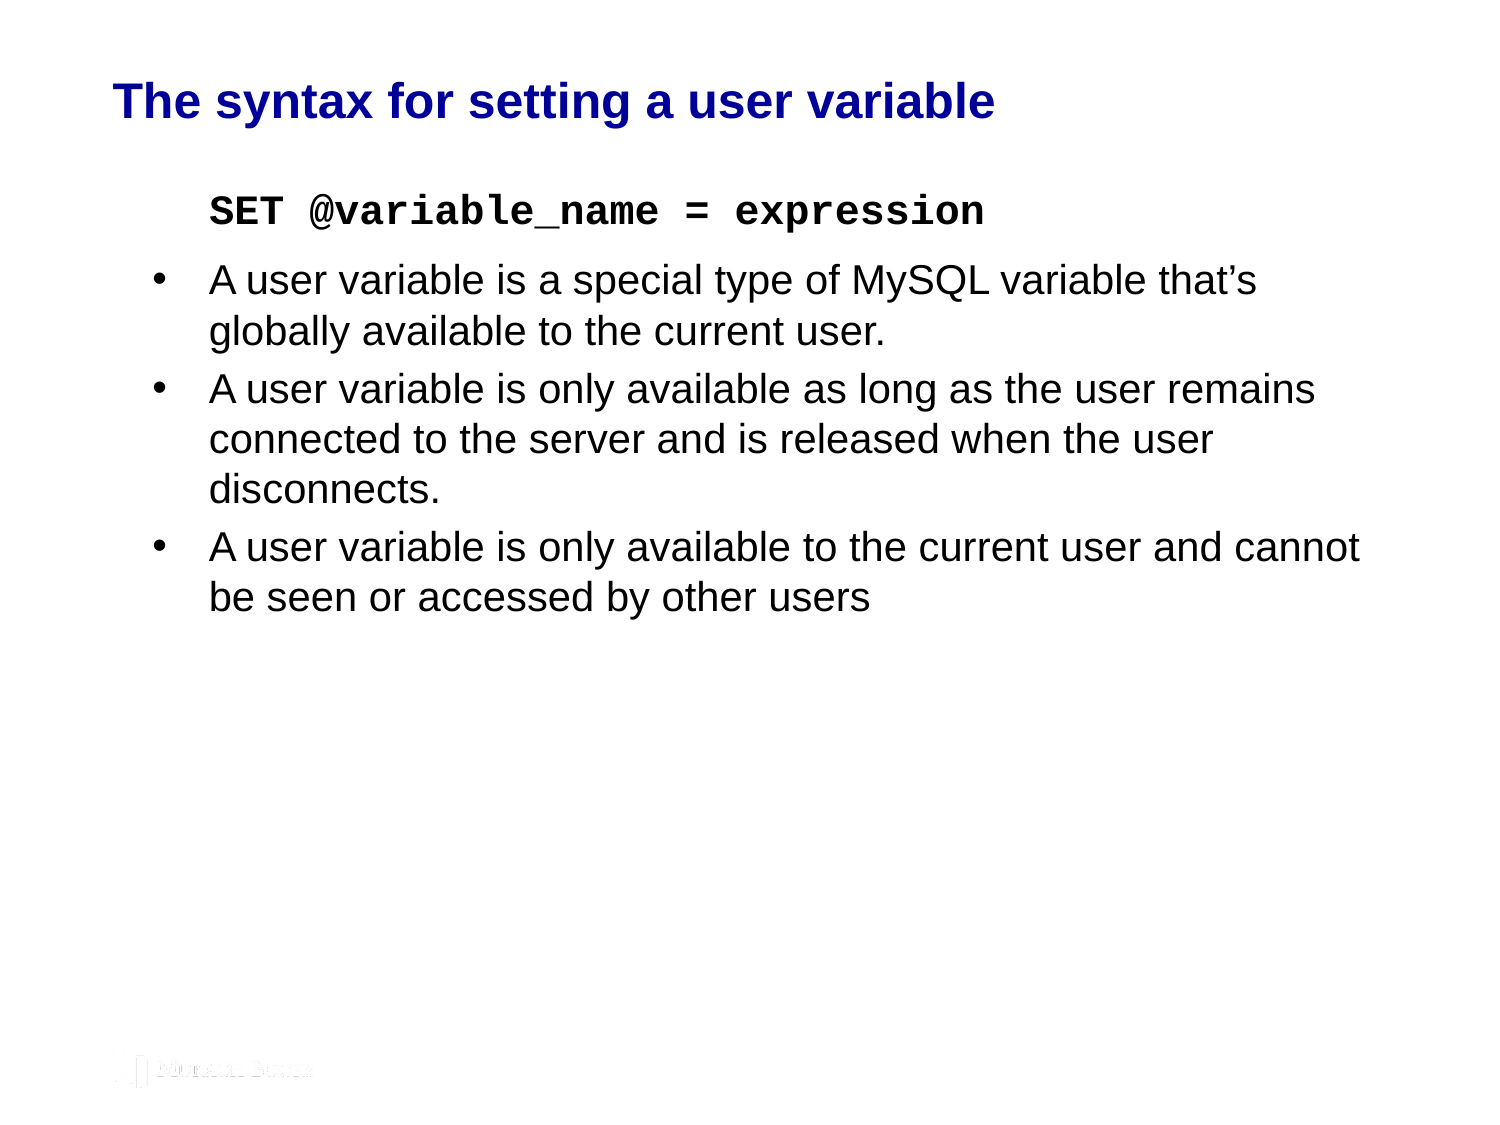

# The syntax for setting a user variable
SET @variable_name = expression
A user variable is a special type of MySQL variable that’s globally available to the current user.
A user variable is only available as long as the user remains connected to the server and is released when the user disconnects.
A user variable is only available to the current user and cannot be seen or accessed by other users

© 2019, Mike Murach & Associates, Inc.
Murach’s MySQL 3rd Edition

C15, Slide 205